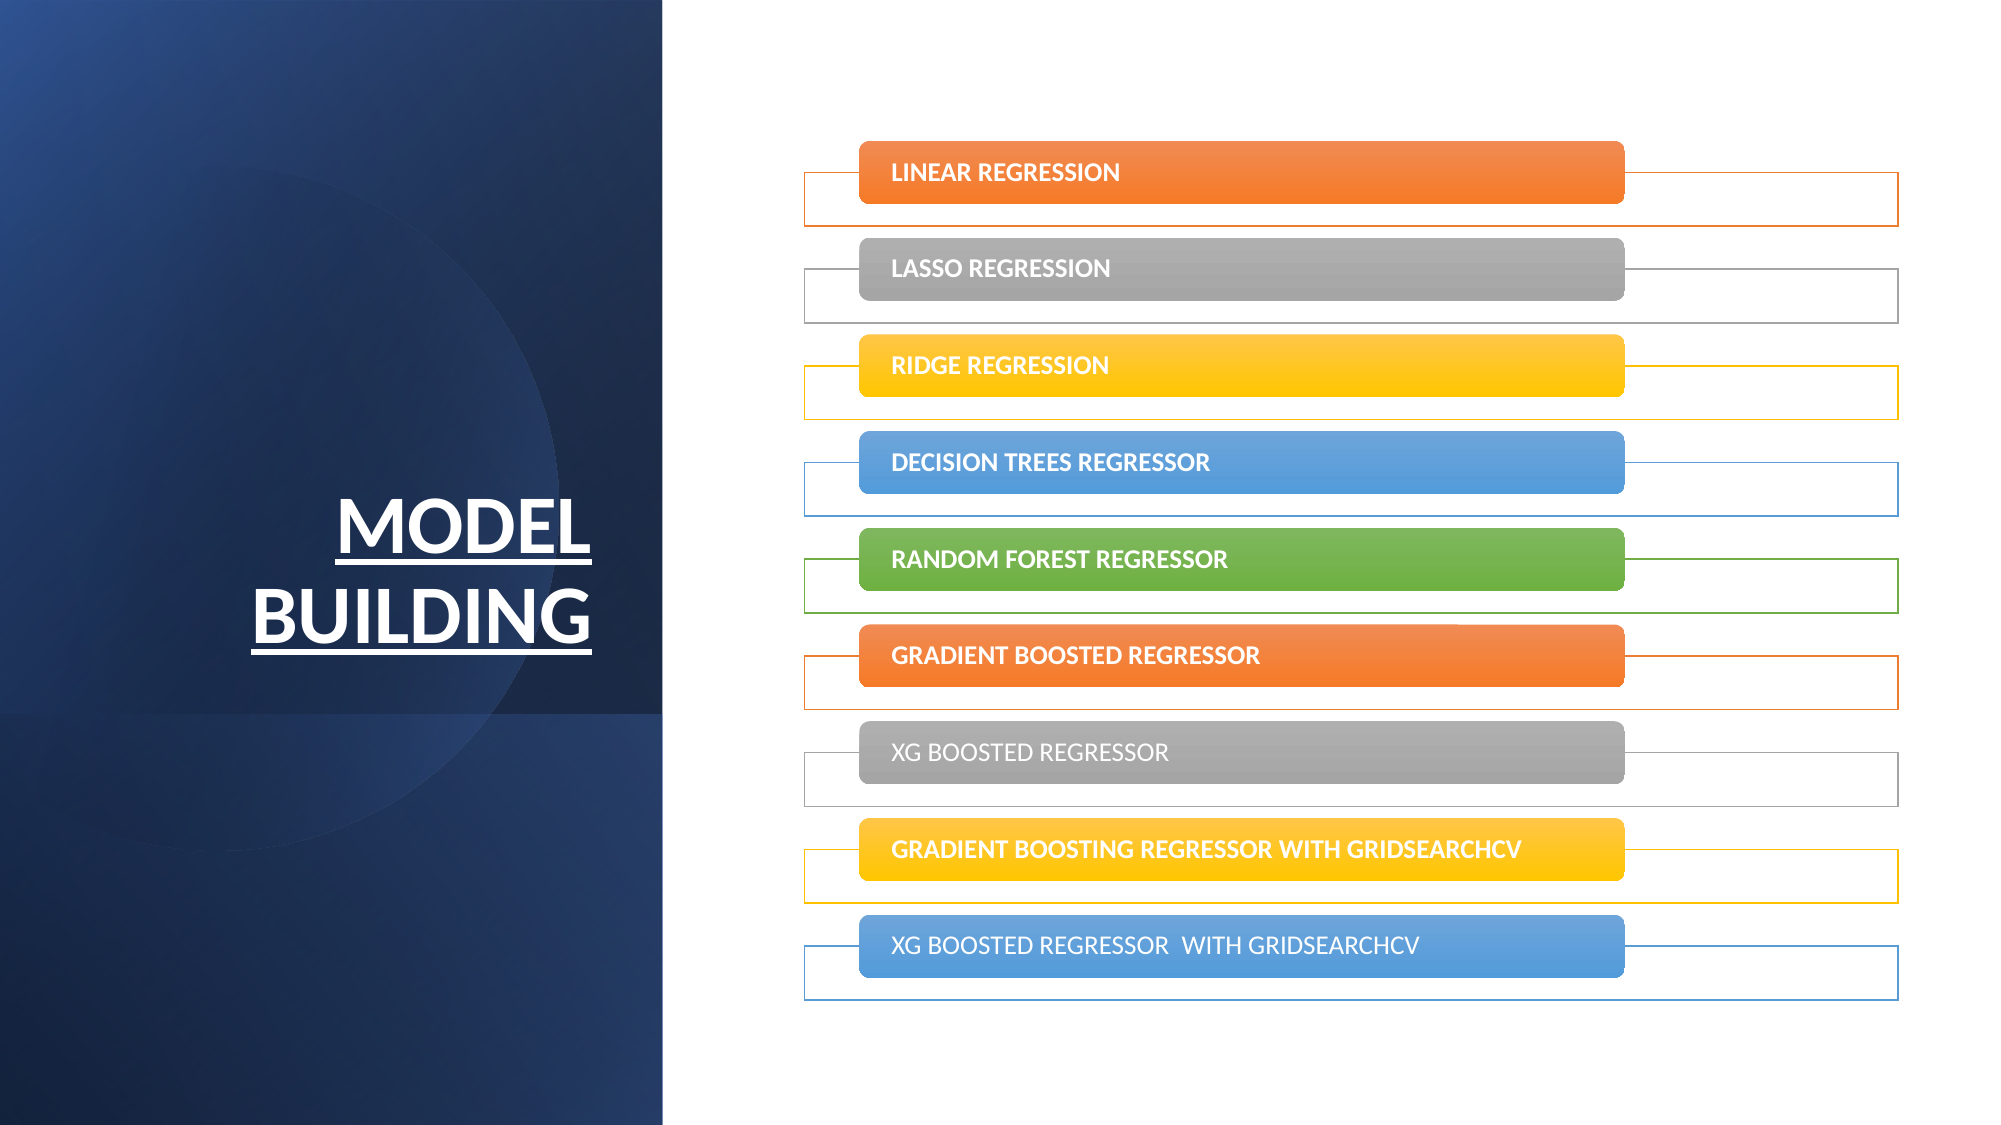

LINEAR REGRESSION

LASSO REGRESSION

RIDGE REGRESSION

DECISION TREES REGRESSOR

RANDOM FOREST REGRESSOR

GRADIENT BOOSTED REGRESSOR

XG BOOSTED REGRESSOR

GRADIENT BOOSTING REGRESSOR WITH GRIDSEARCHCV

XG BOOSTED REGRESSOR  WITH GRIDSEARCHCV

# MODEL BUILDING